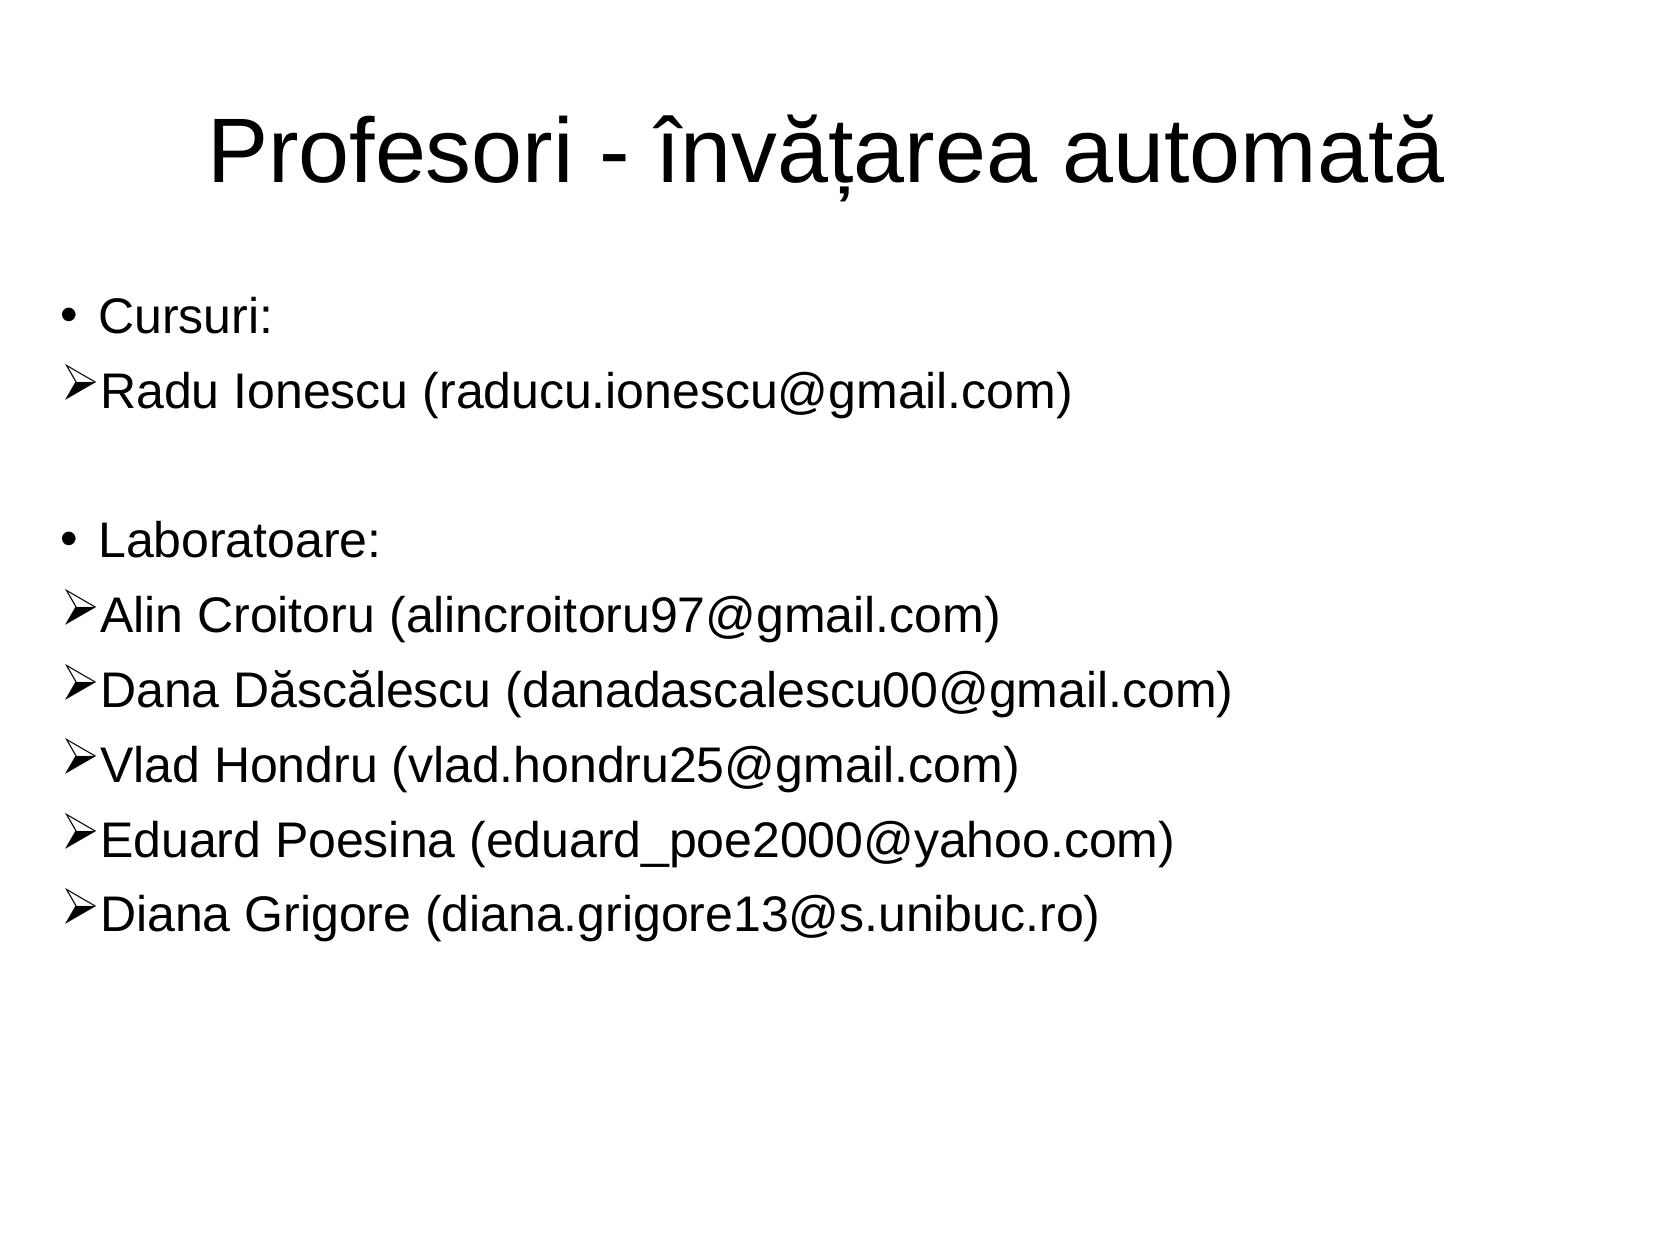

# Profesori - învățarea automată
Cursuri:
Radu Ionescu (raducu.ionescu@gmail.com)

Laboratoare:
Alin Croitoru (alincroitoru97@gmail.com)
Dana Dăscălescu (danadascalescu00@gmail.com)
Vlad Hondru (vlad.hondru25@gmail.com)
Eduard Poesina (eduard_poe2000@yahoo.com)
Diana Grigore (diana.grigore13@s.unibuc.ro)